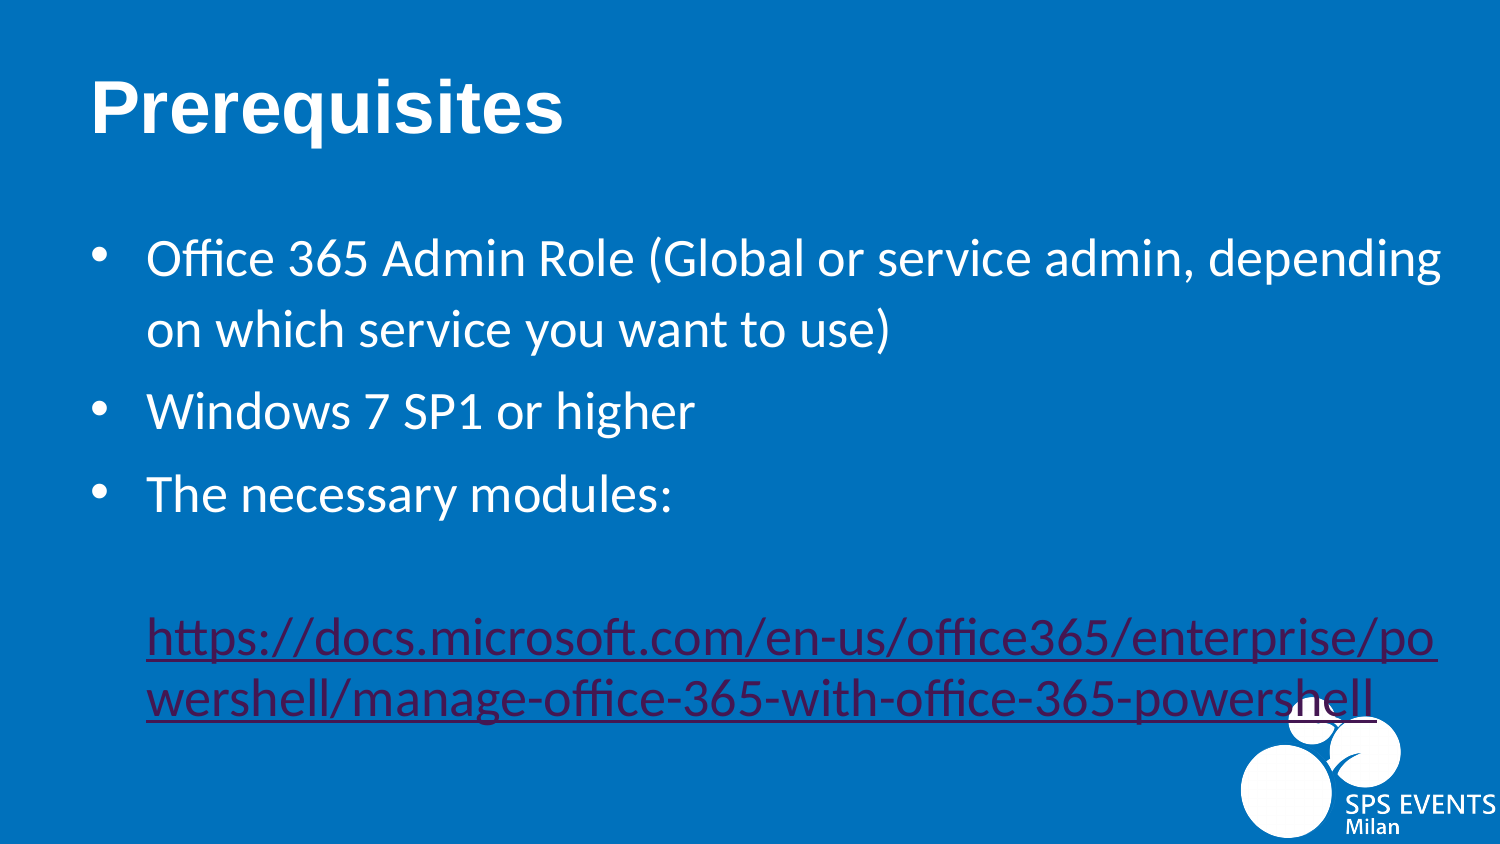

# Prerequisites
Office 365 Admin Role (Global or service admin, depending on which service you want to use)
Windows 7 SP1 or higher
The necessary modules:
https://docs.microsoft.com/en-us/office365/enterprise/powershell/manage-office-365-with-office-365-powershell